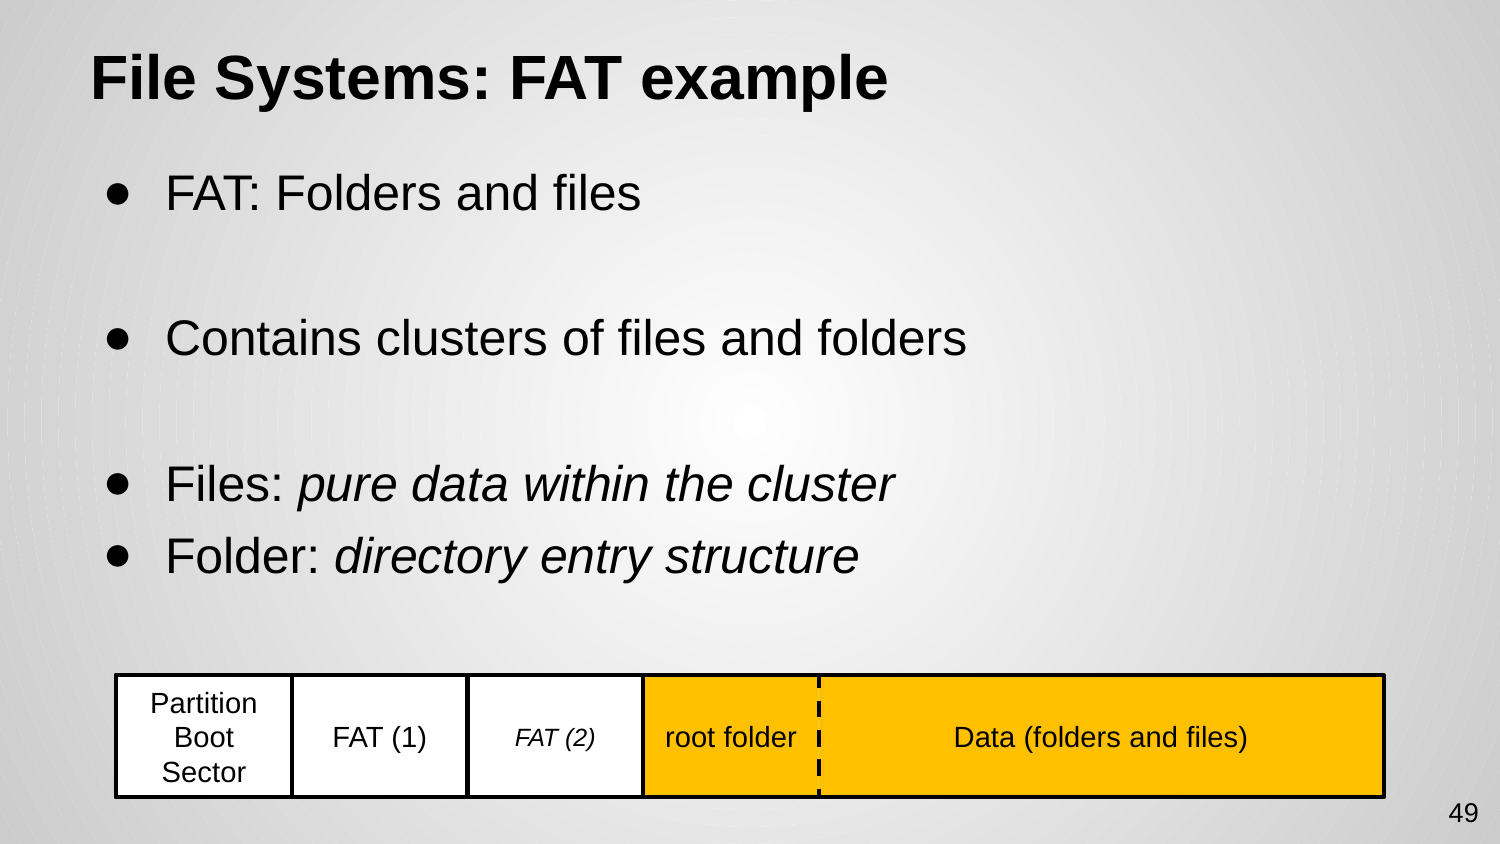

# File Systems: FAT example
FAT: Folders and files

Contains clusters of files and folders

Files: pure data within the cluster
Folder: directory entry structure
Partition Boot Sector

FAT (1)
FAT (2)
root folder
Data (folders and files)
49